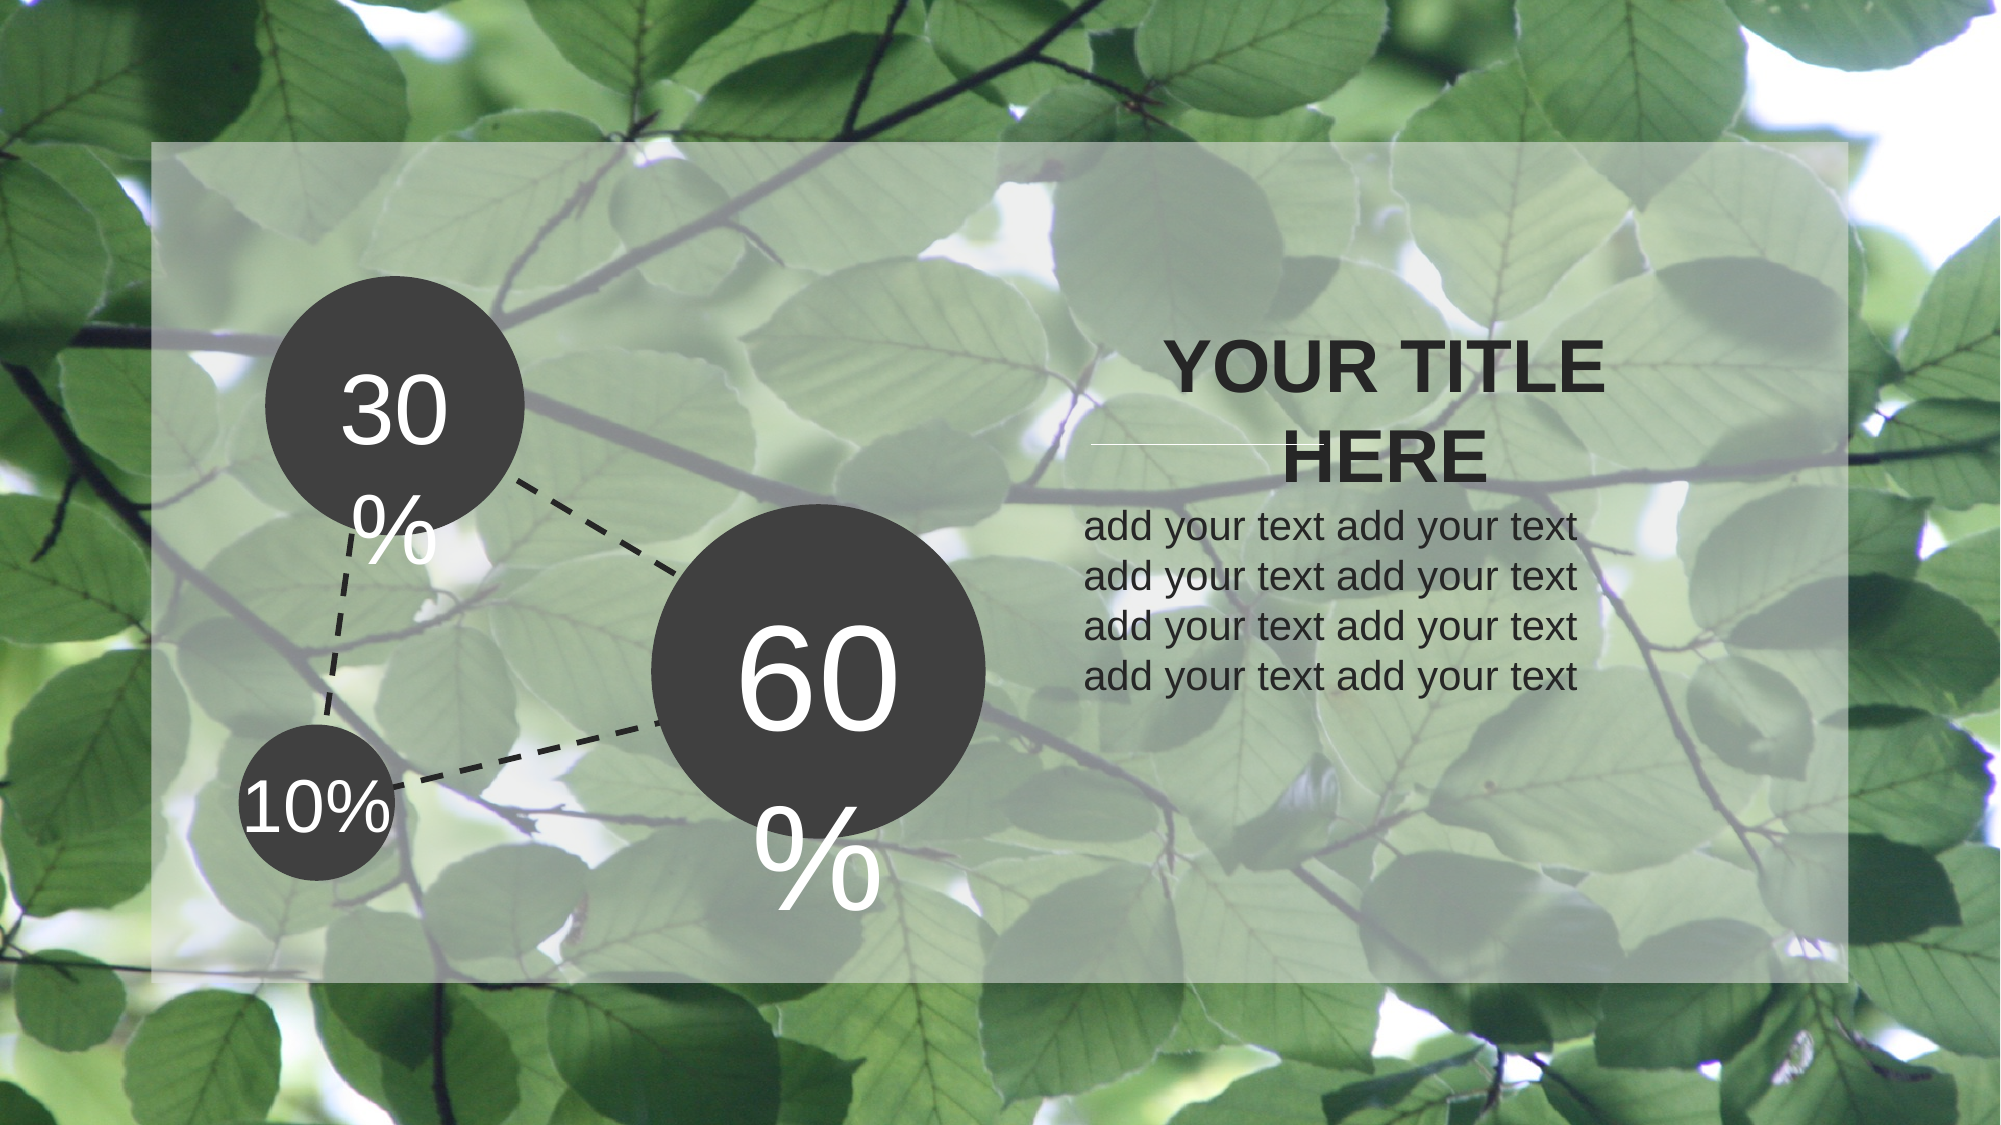

YOUR TITLE HERE
30%
add your text add your text
add your text add your text
add your text add your text
add your text add your text

60%

10%